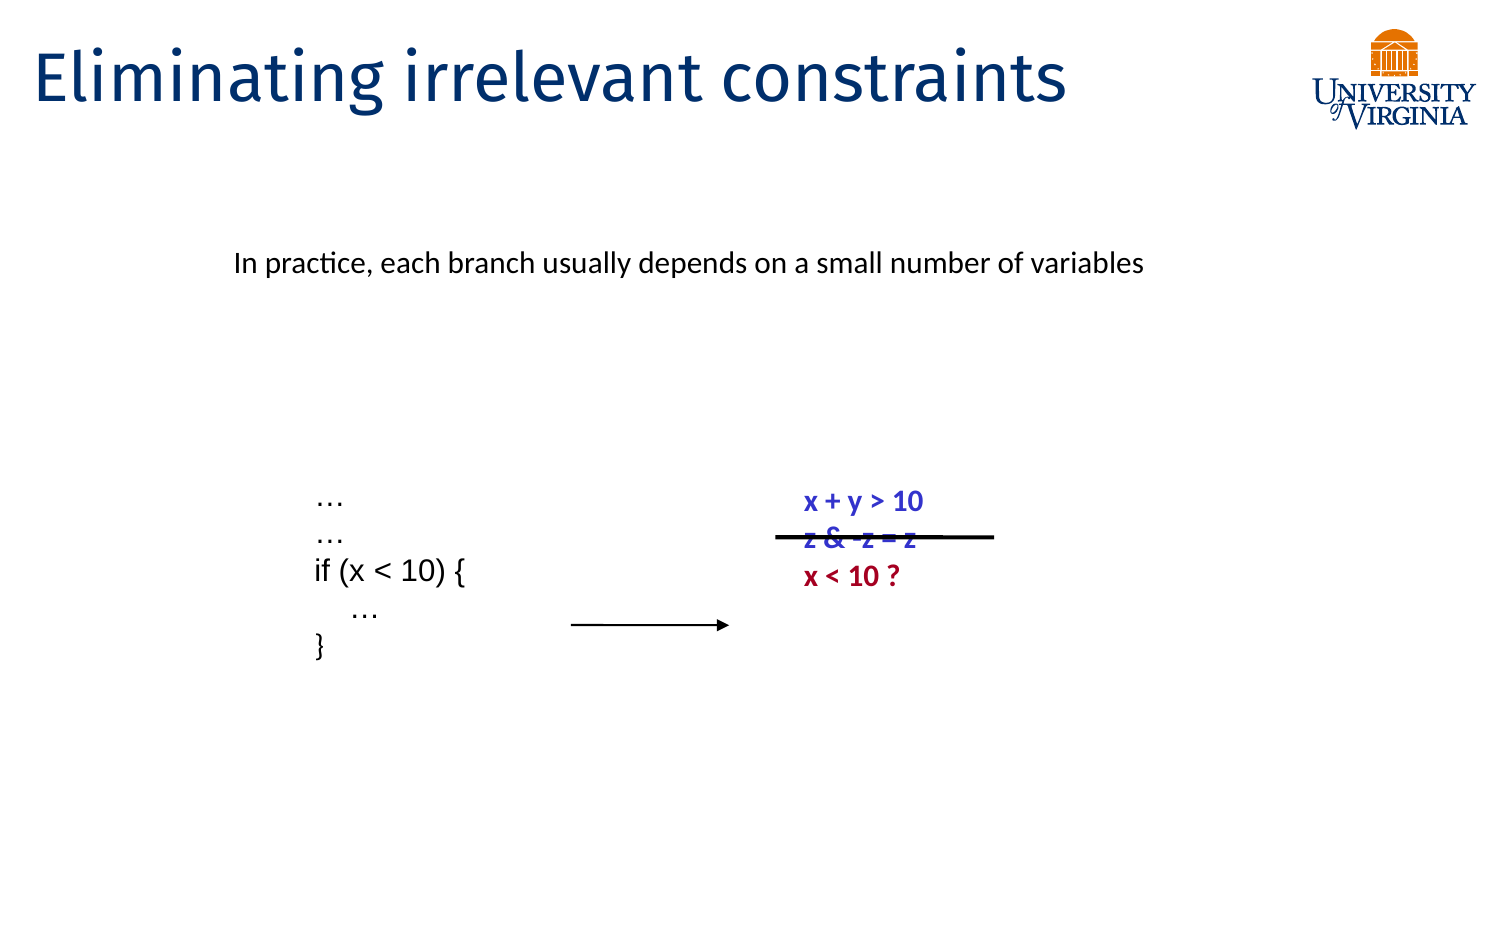

# Eliminating irrelevant constraints
In practice, each branch usually depends on a small number of variables
…
…
if (x < 10) {
    …
}
x + y > 10
z & -z = z
x < 10 ?